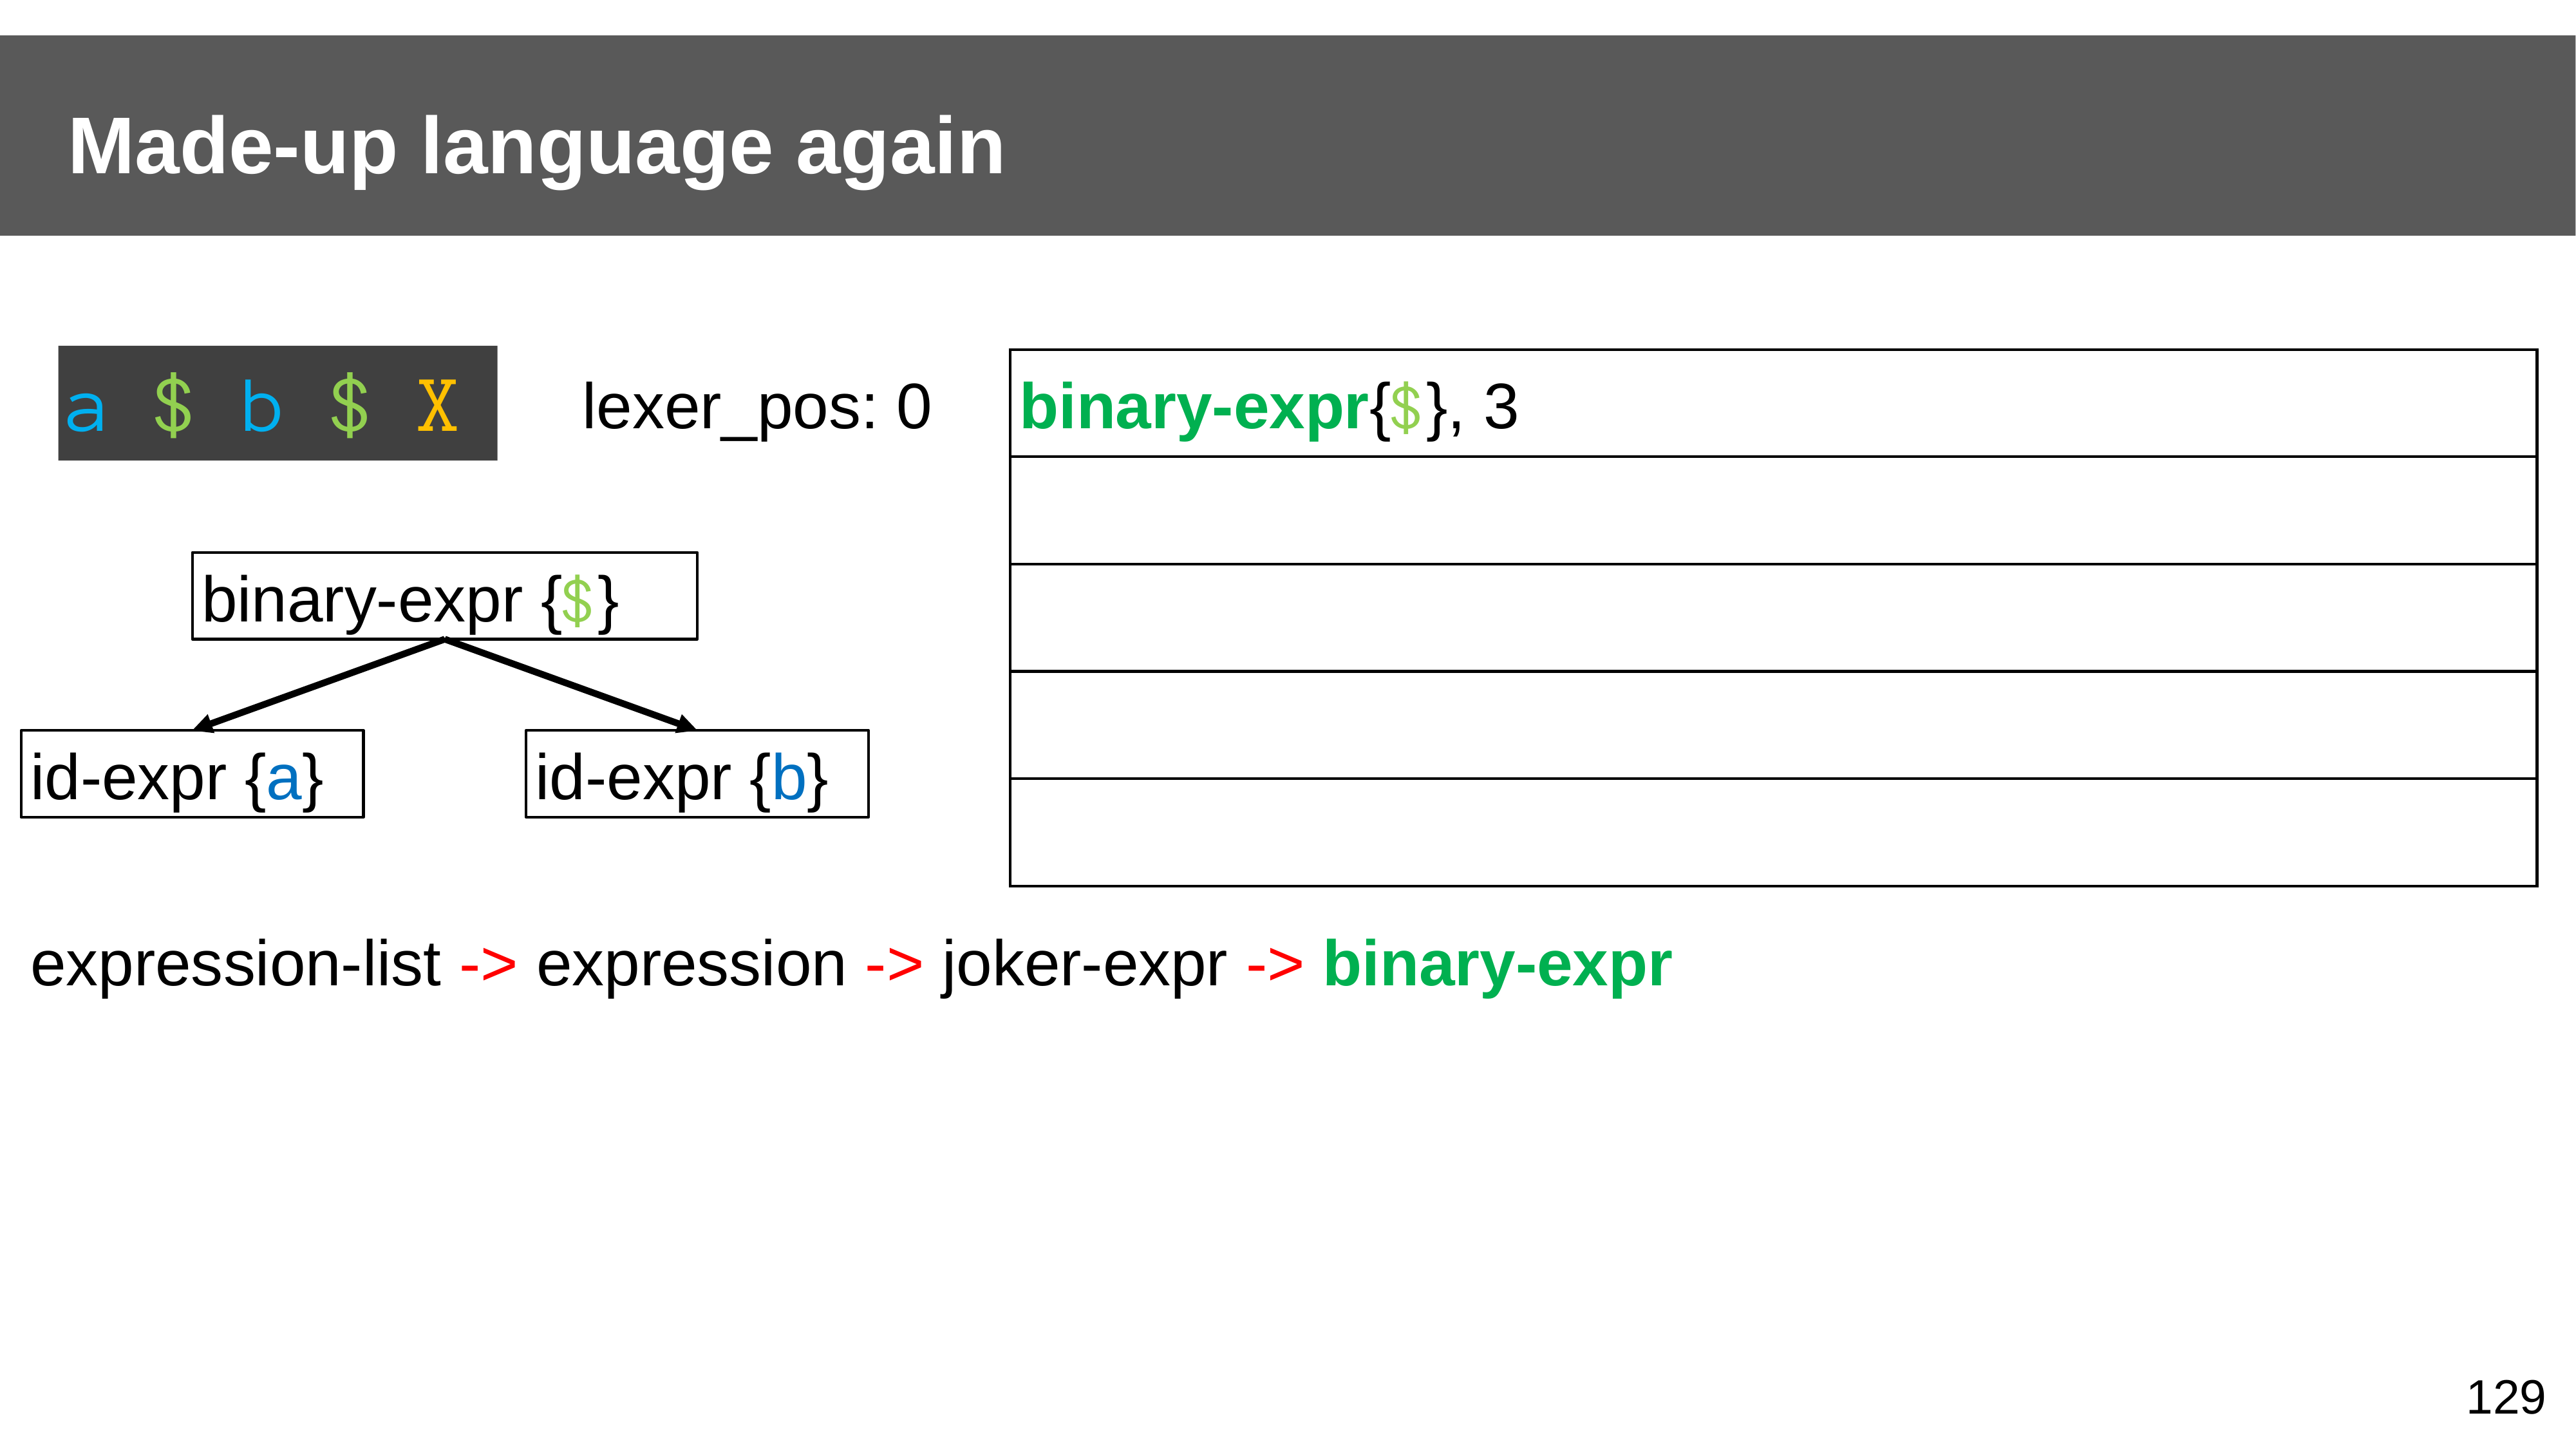

# Made-up language again
a $ b $ X

binary-expr{$}, 3
lexer_pos: 0

binary-expr {$}

id-expr {a}
id-expr {b}

expression-list -> expression -> joker-expr -> binary-expr